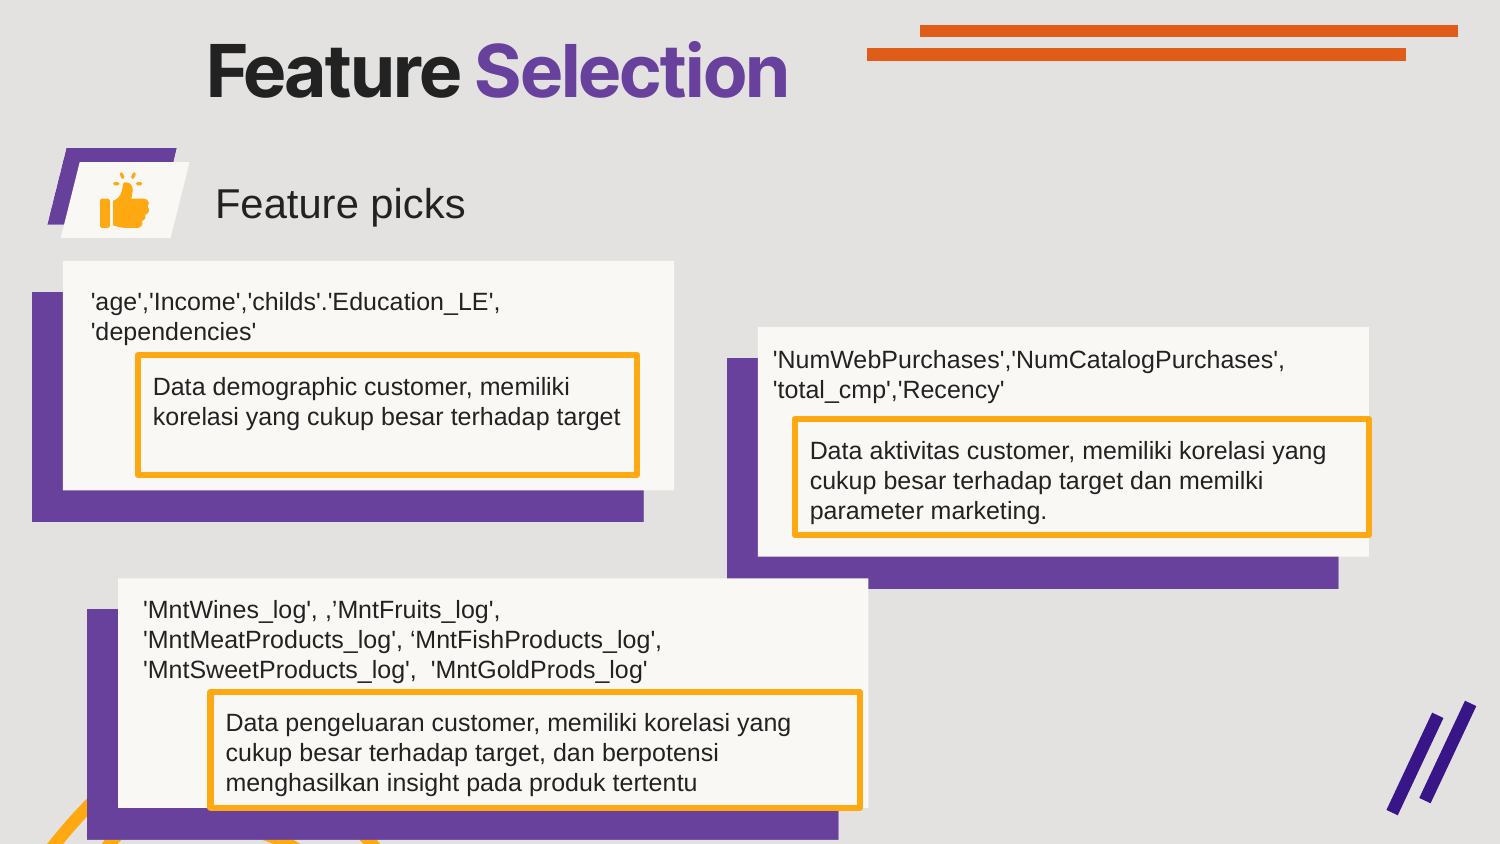

# Feature Selection
Feature picks

'age','Income','childs'.'Education_LE',
'dependencies'

'NumWebPurchases','NumCatalogPurchases',
'total_cmp','Recency'
Data demographic customer, memiliki korelasi yang cukup besar terhadap target
Data aktivitas customer, memiliki korelasi yang cukup besar terhadap target dan memilki parameter marketing.

'MntWines_log', ,’MntFruits_log',
'MntMeatProducts_log', ‘MntFishProducts_log',  'MntSweetProducts_log',  'MntGoldProds_log'

Data pengeluaran customer, memiliki korelasi yang cukup besar terhadap target, dan berpotensi menghasilkan insight pada produk tertentu